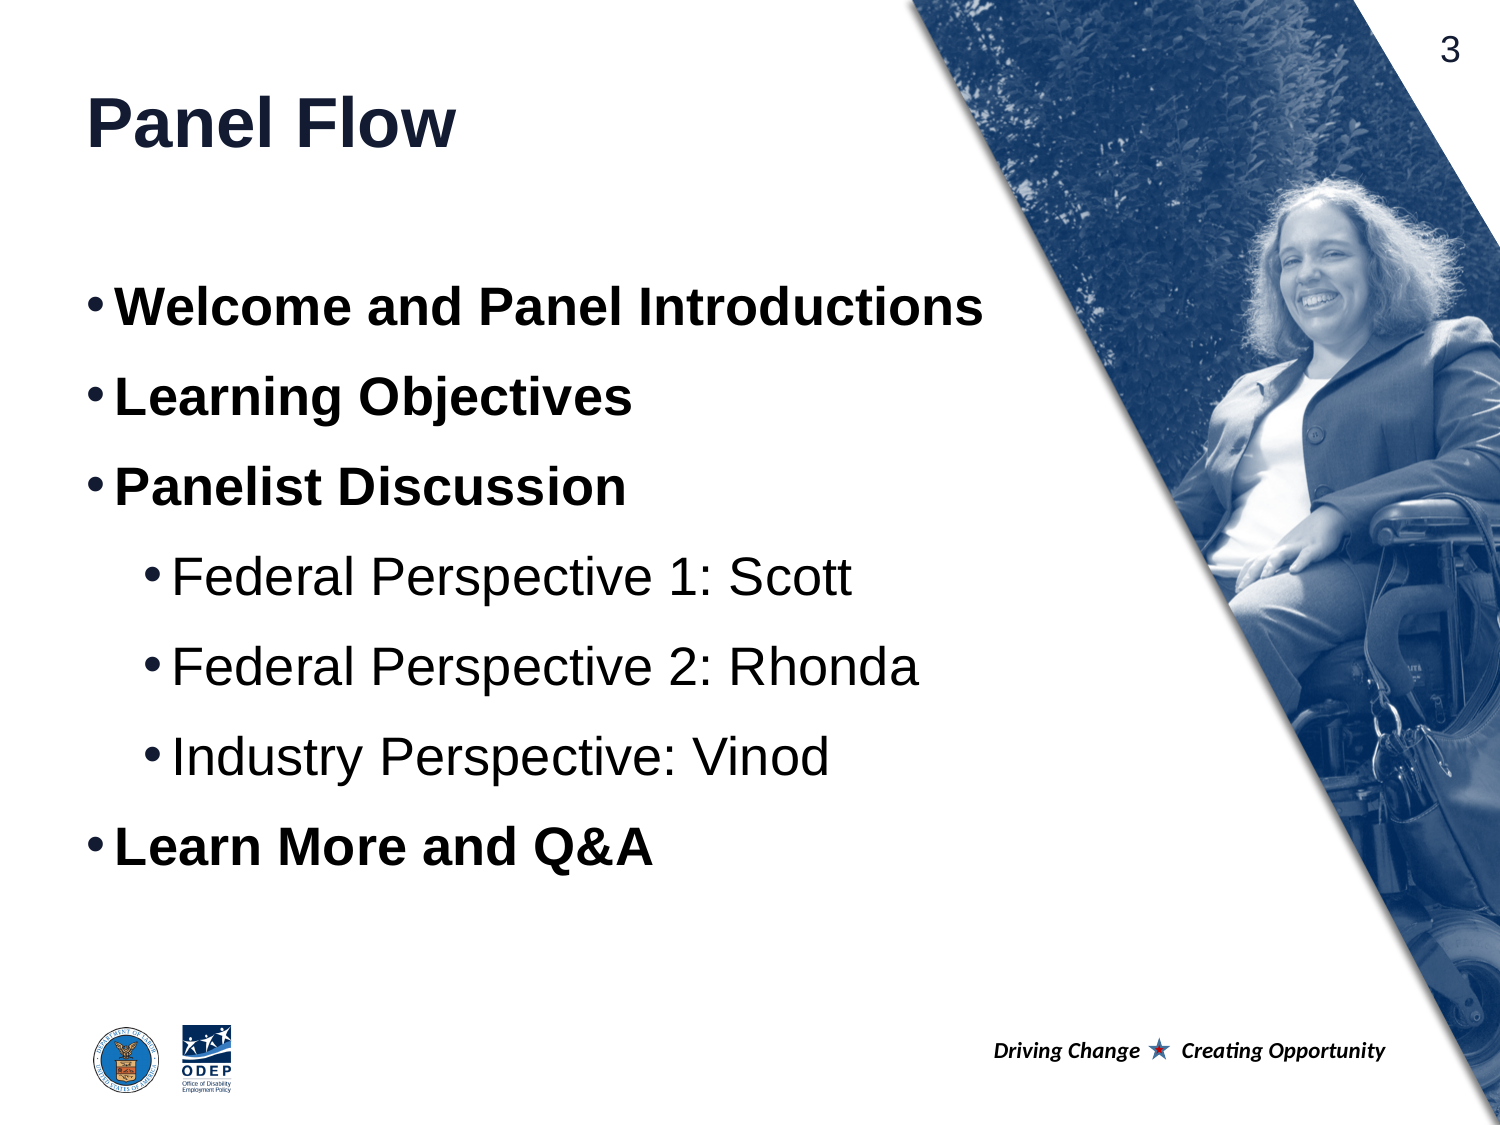

# Panel Flow
Welcome and Panel Introductions
Learning Objectives
Panelist Discussion
Federal Perspective 1: Scott
Federal Perspective 2: Rhonda
Industry Perspective: Vinod
Learn More and Q&A